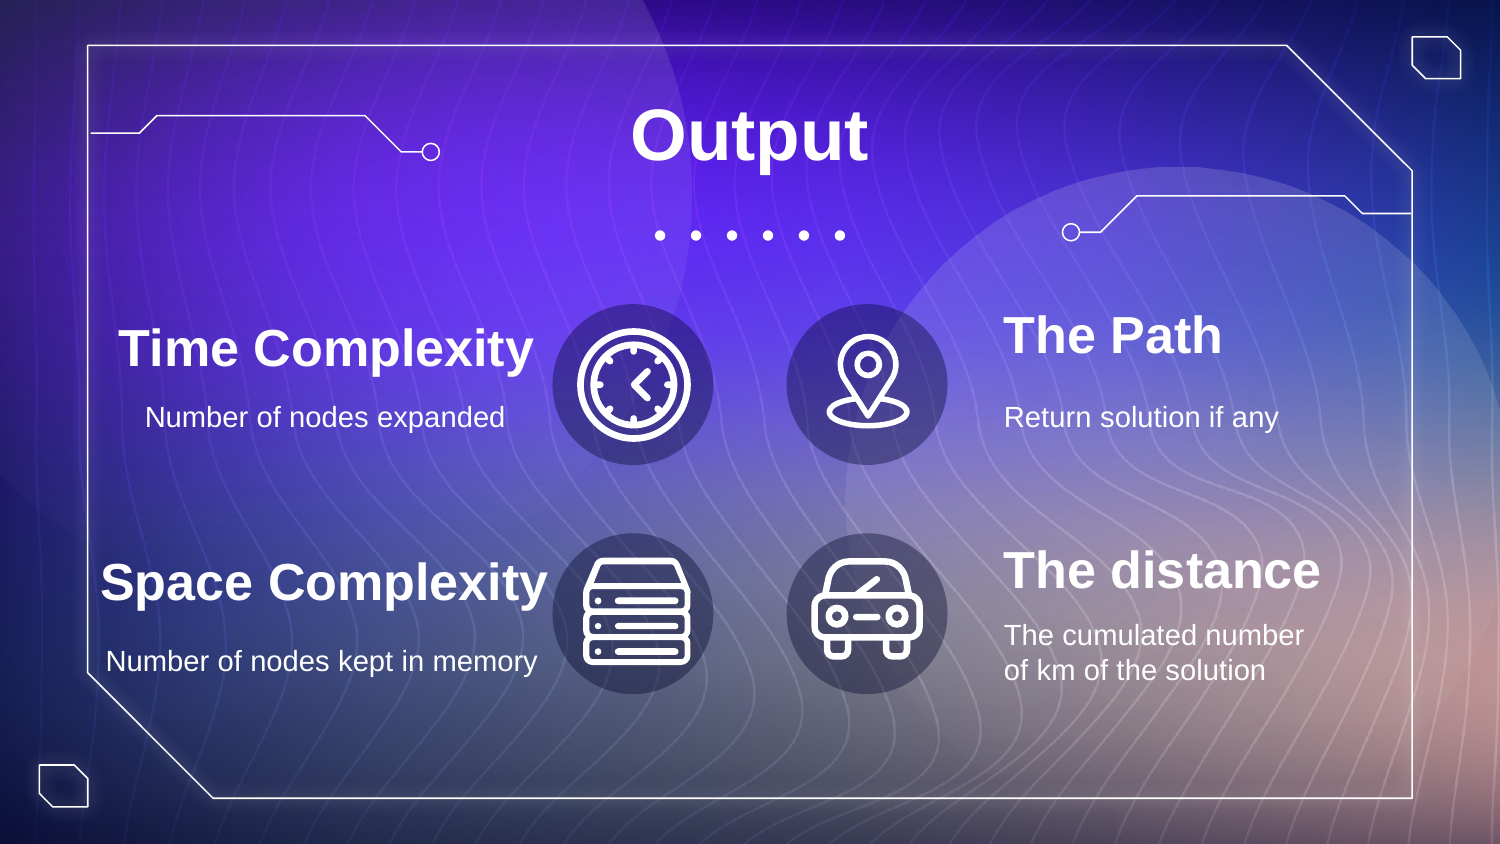

# Output

The Path
Time Complexity

Number of nodes expanded
Return solution if any
Space Complexity
The distance

The cumulated number of km of the solution
Number of nodes kept in memory